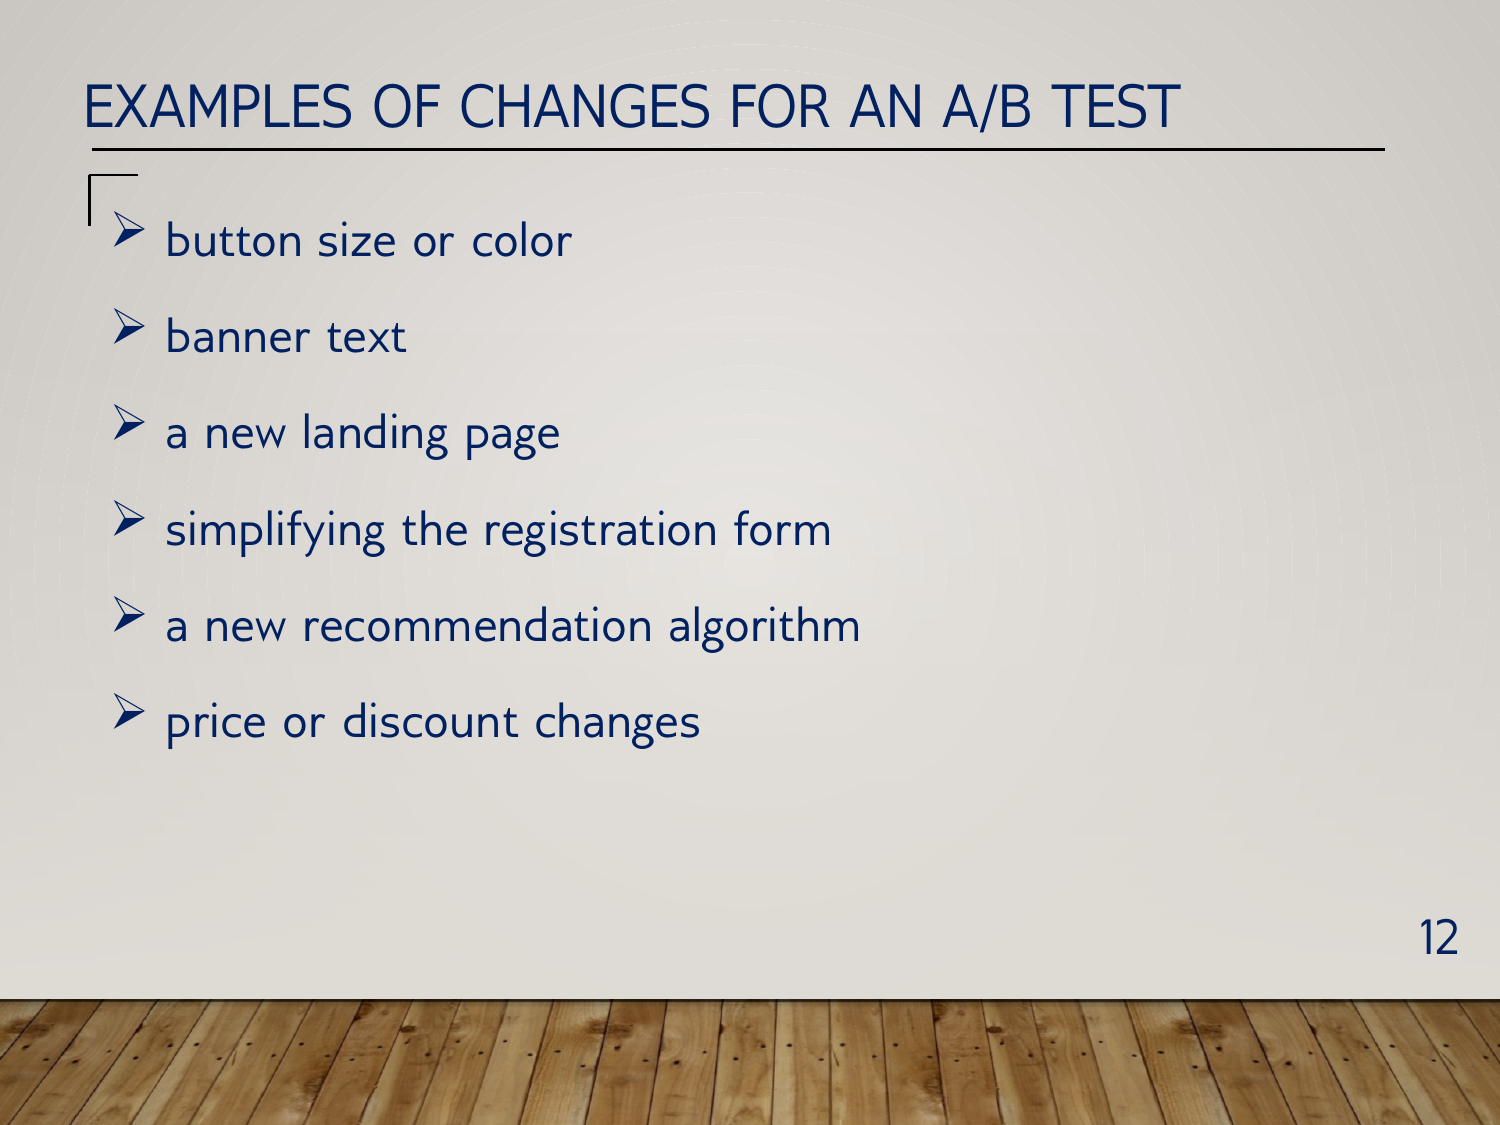

Examples of Changes for an A/B Test
button size or color
banner text
a new landing page
simplifying the registration form
a new recommendation algorithm
price or discount changes
12